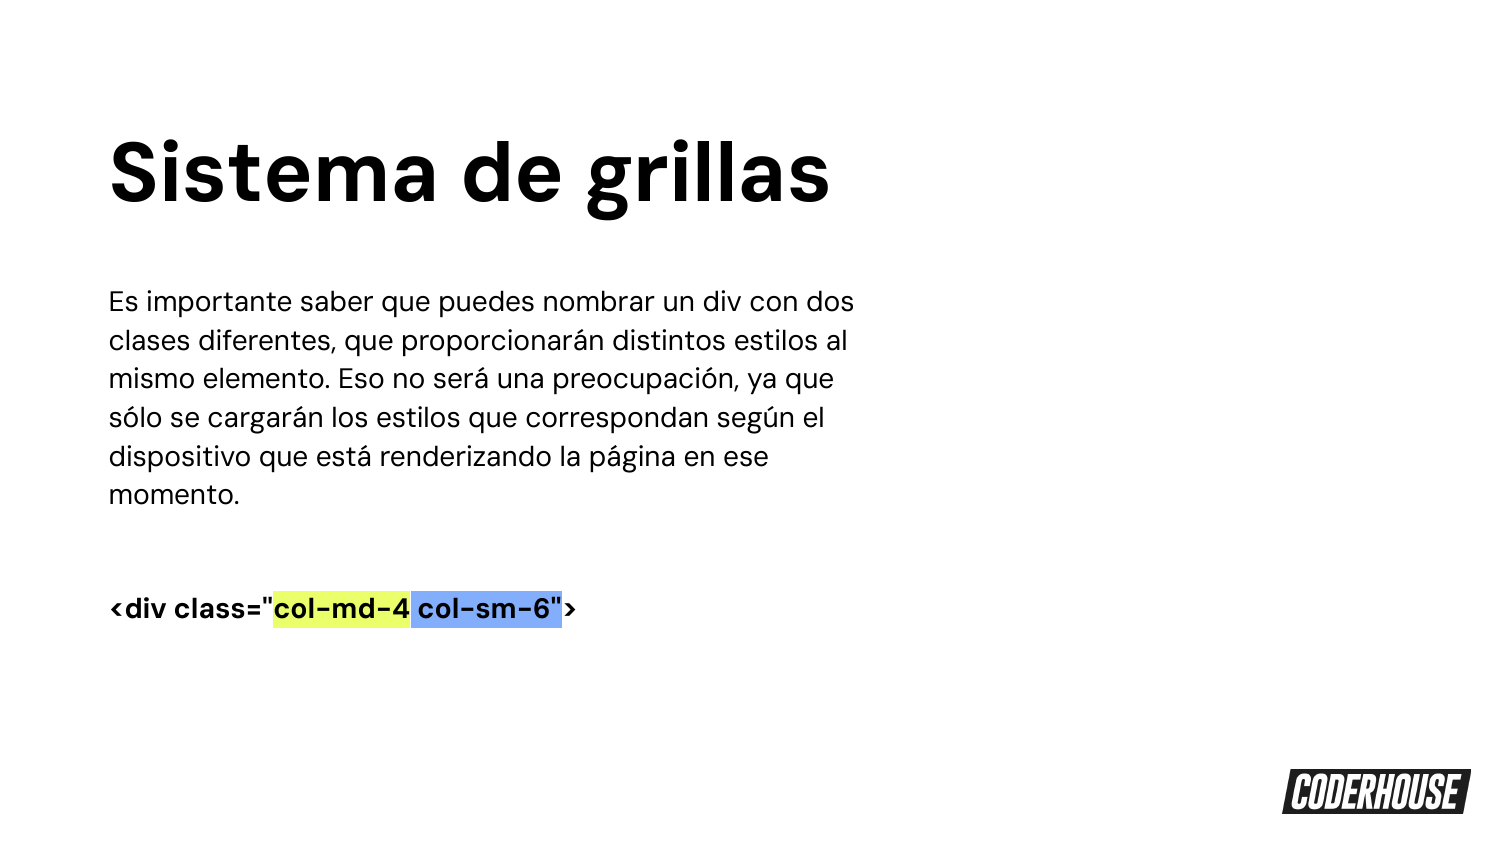

Sistema de grillas
Es importante saber que puedes nombrar un div con dos clases diferentes, que proporcionarán distintos estilos al mismo elemento. Eso no será una preocupación, ya que sólo se cargarán los estilos que correspondan según el dispositivo que está renderizando la página en ese momento.
<div class="col-md-4 col-sm-6">